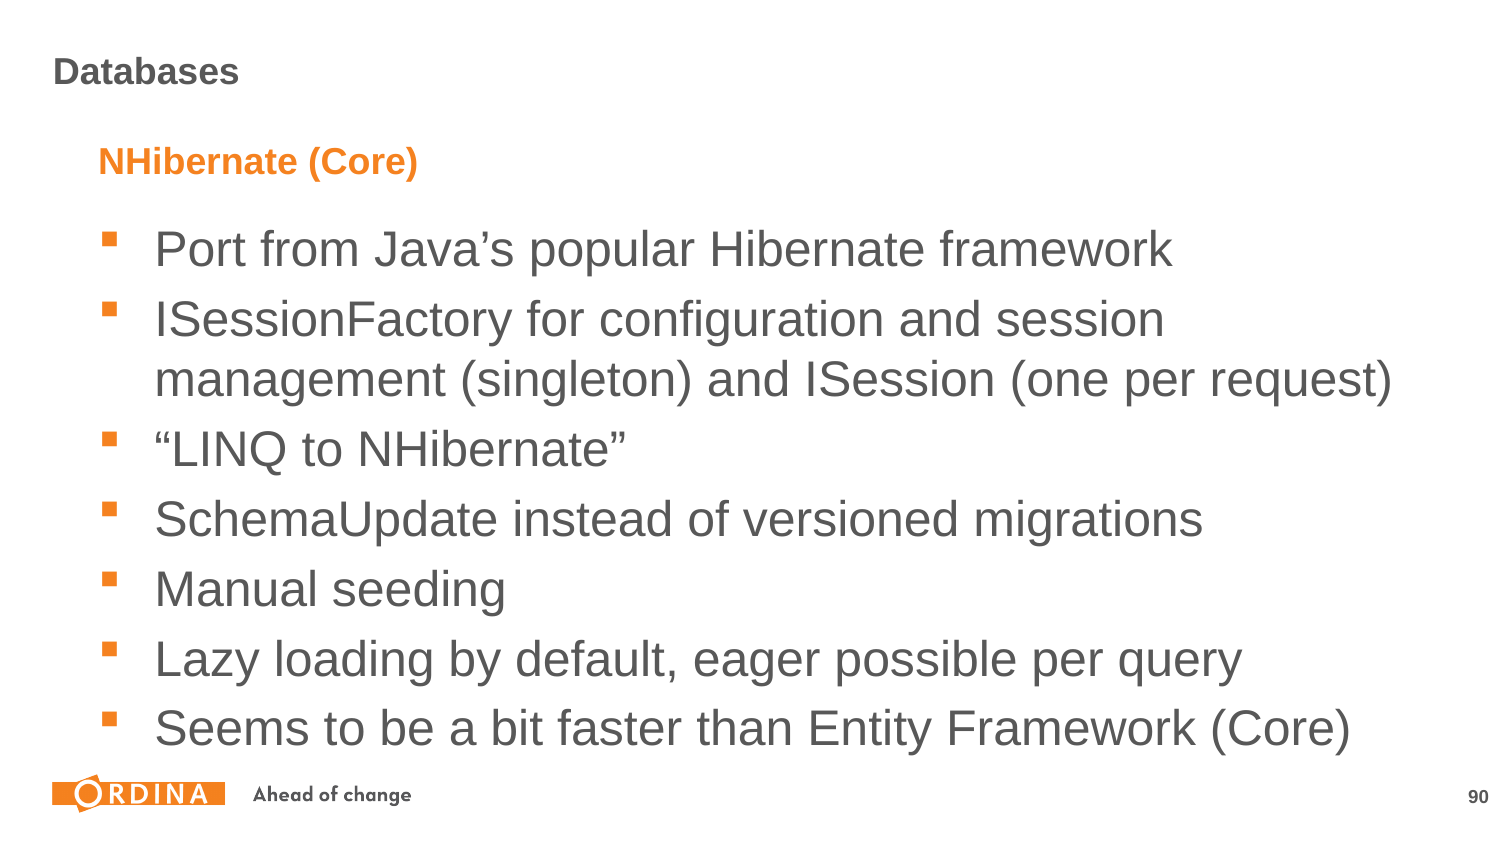

# Databases
NHibernate (Core)
Port from Java’s popular Hibernate framework
ISessionFactory for configuration and session management (singleton) and ISession (one per request)
“LINQ to NHibernate”
SchemaUpdate instead of versioned migrations
Manual seeding
Lazy loading by default, eager possible per query
Seems to be a bit faster than Entity Framework (Core)